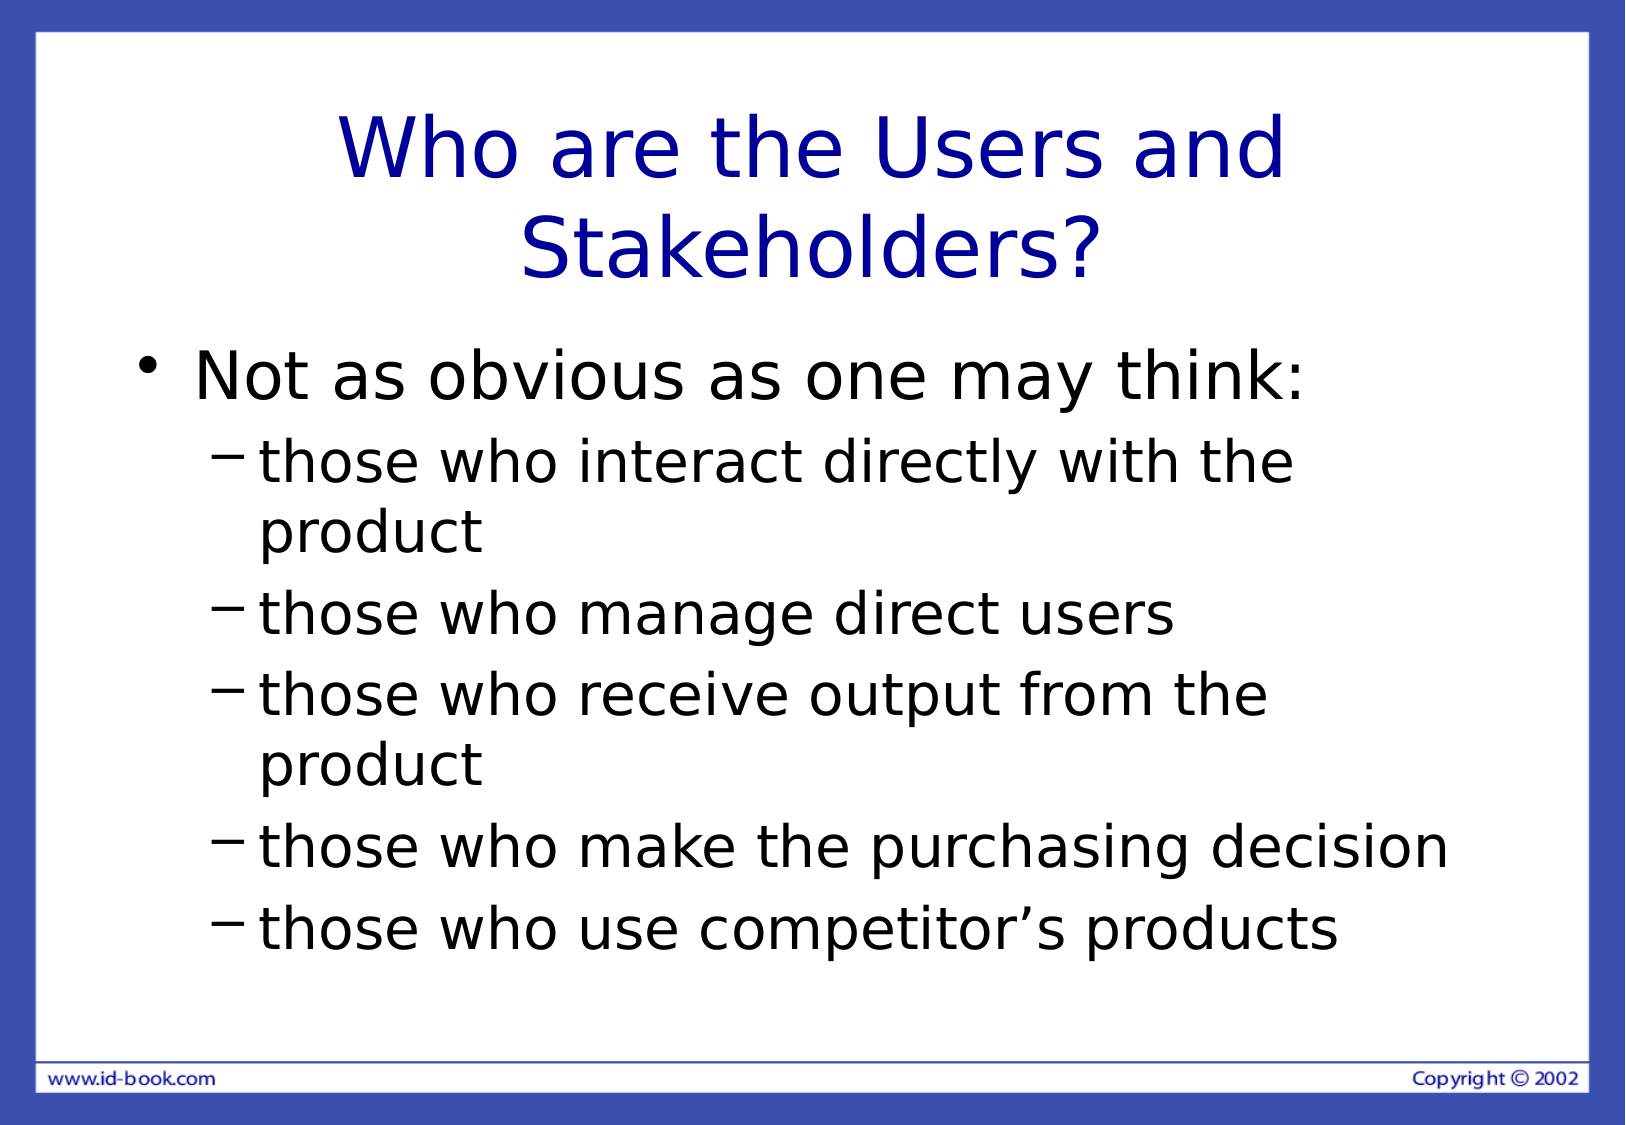

# Who are the Users and Stakeholders?
Not as obvious as one may think:
those who interact directly with the product
those who manage direct users
those who receive output from the product
those who make the purchasing decision
those who use competitor’s products